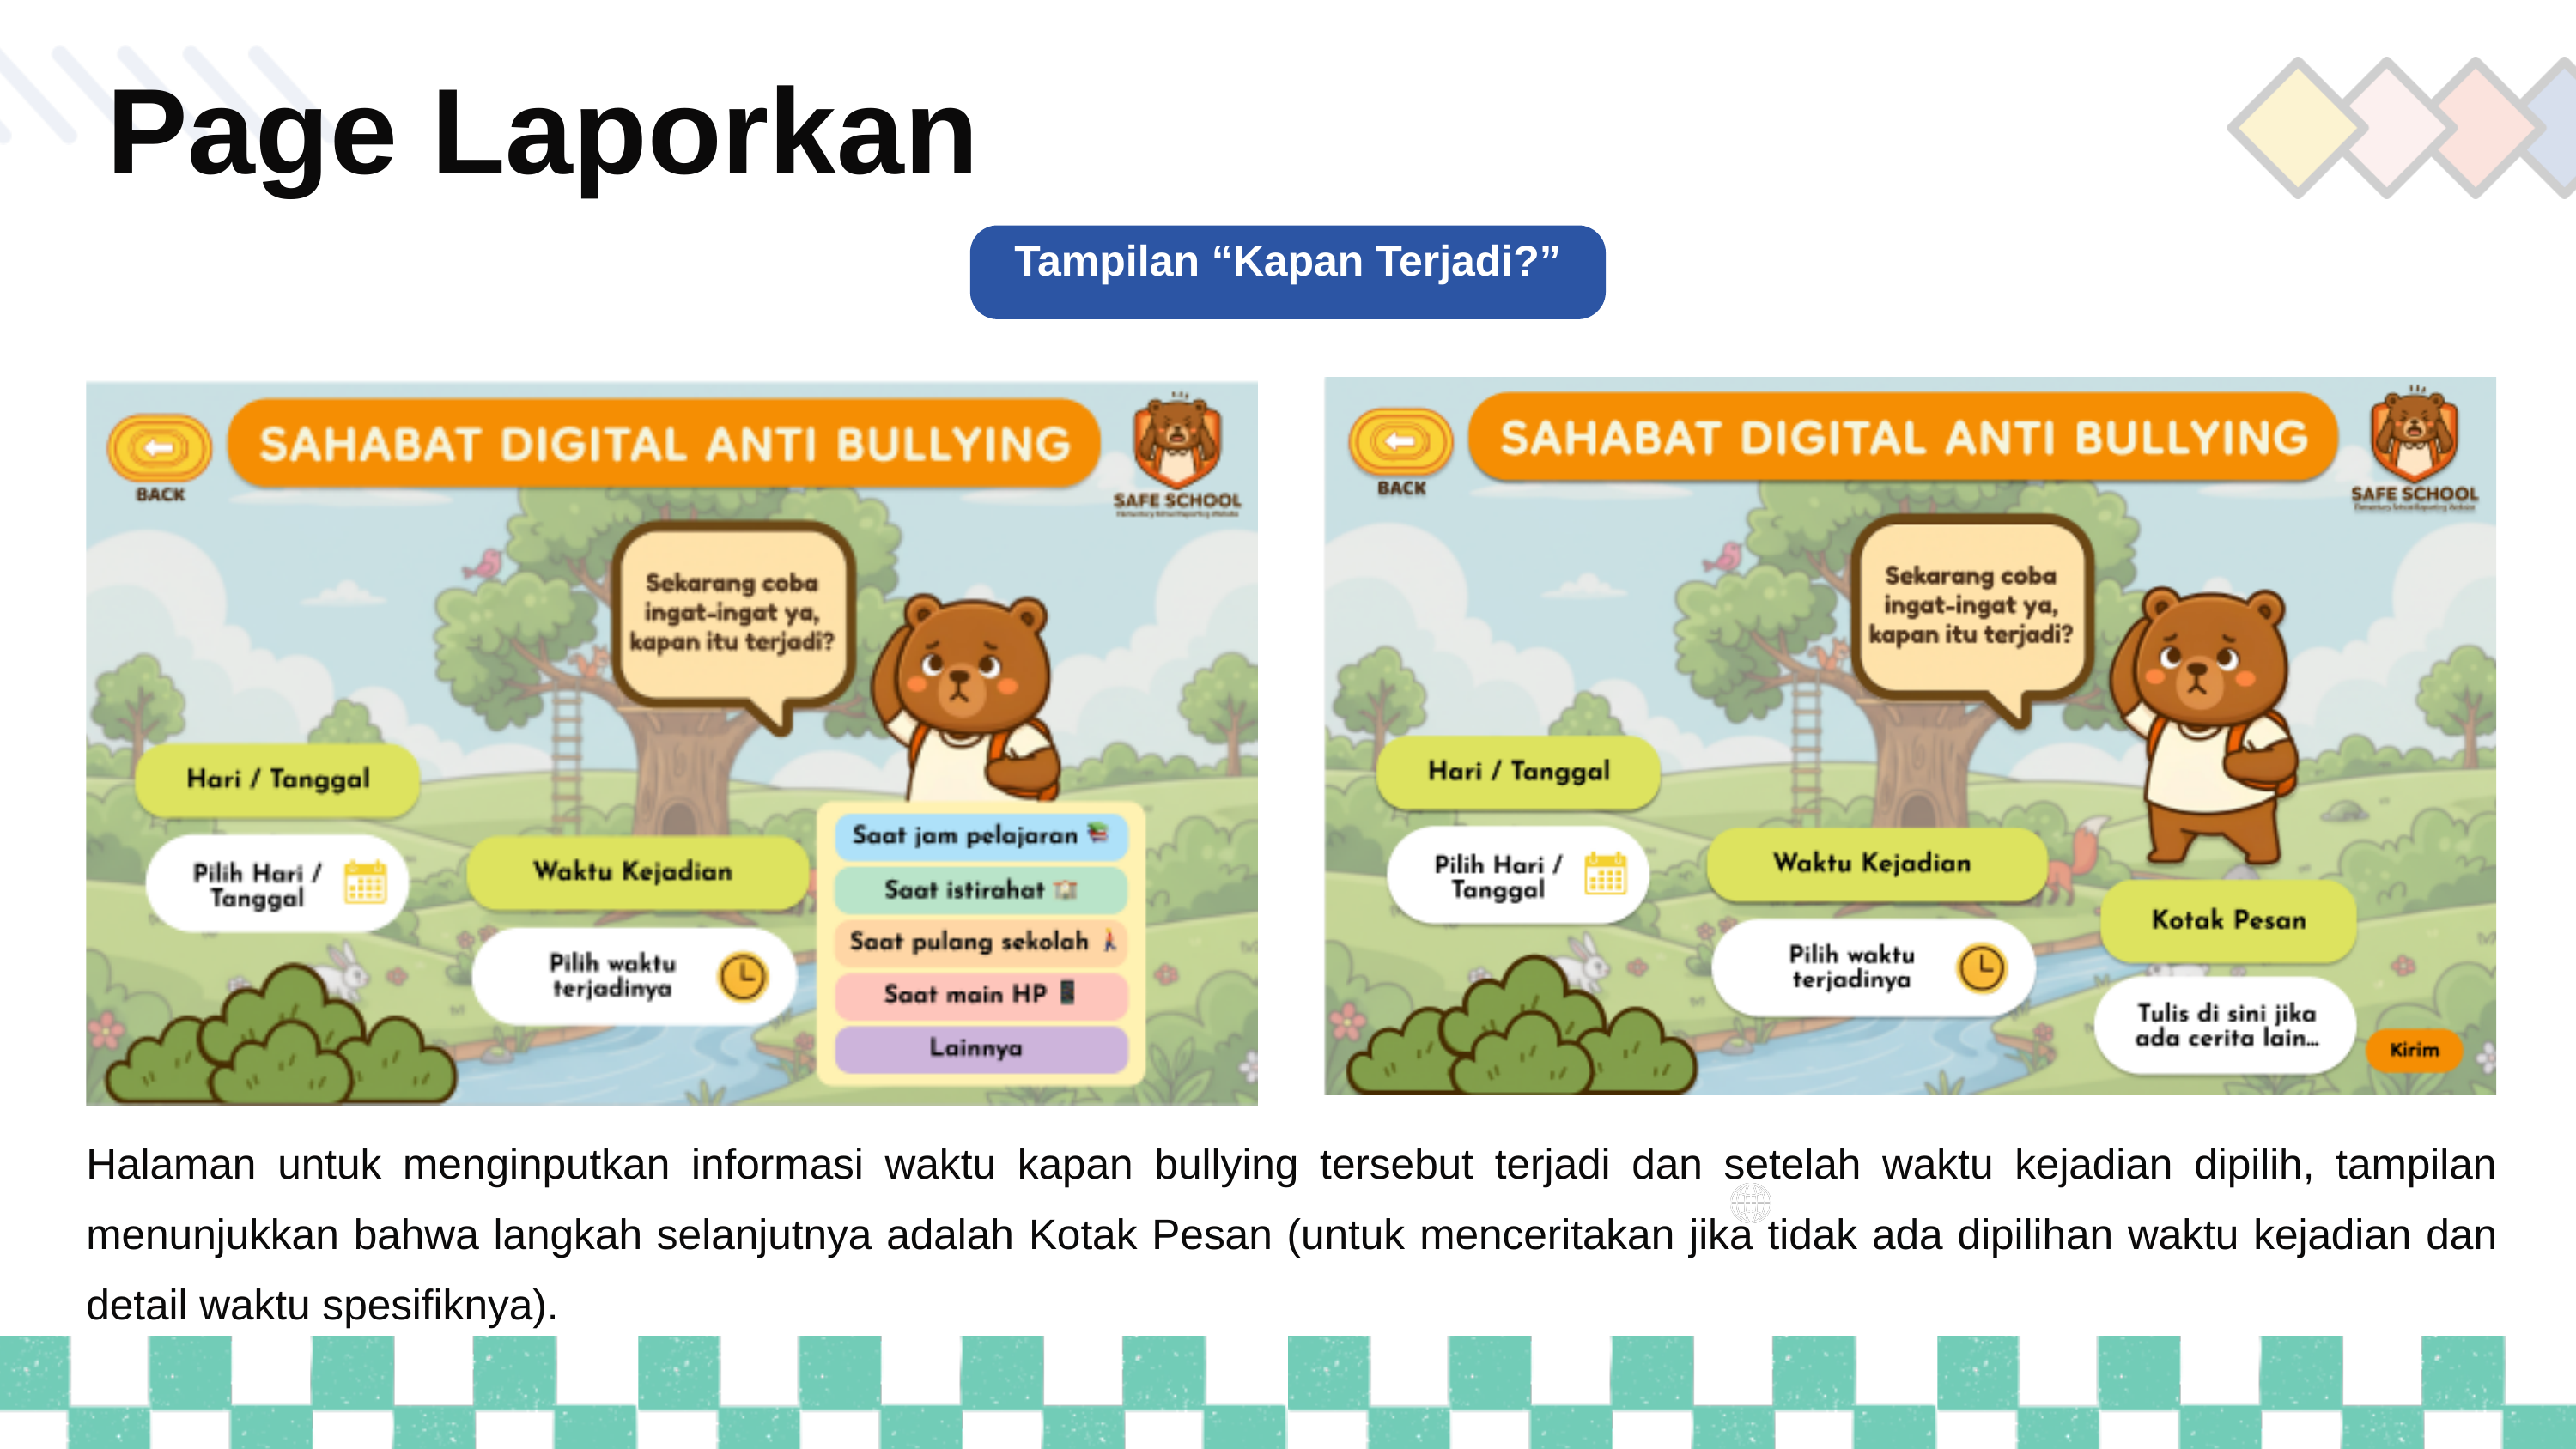

Page Laporkan

Tampilan “Kapan Terjadi?”

Halaman untuk menginputkan informasi waktu kapan bullying tersebut terjadi dan setelah waktu kejadian dipilih, tampilan menunjukkan bahwa langkah selanjutnya adalah Kotak Pesan (untuk menceritakan jika tidak ada dipilihan waktu kejadian dan detail waktu spesifiknya).